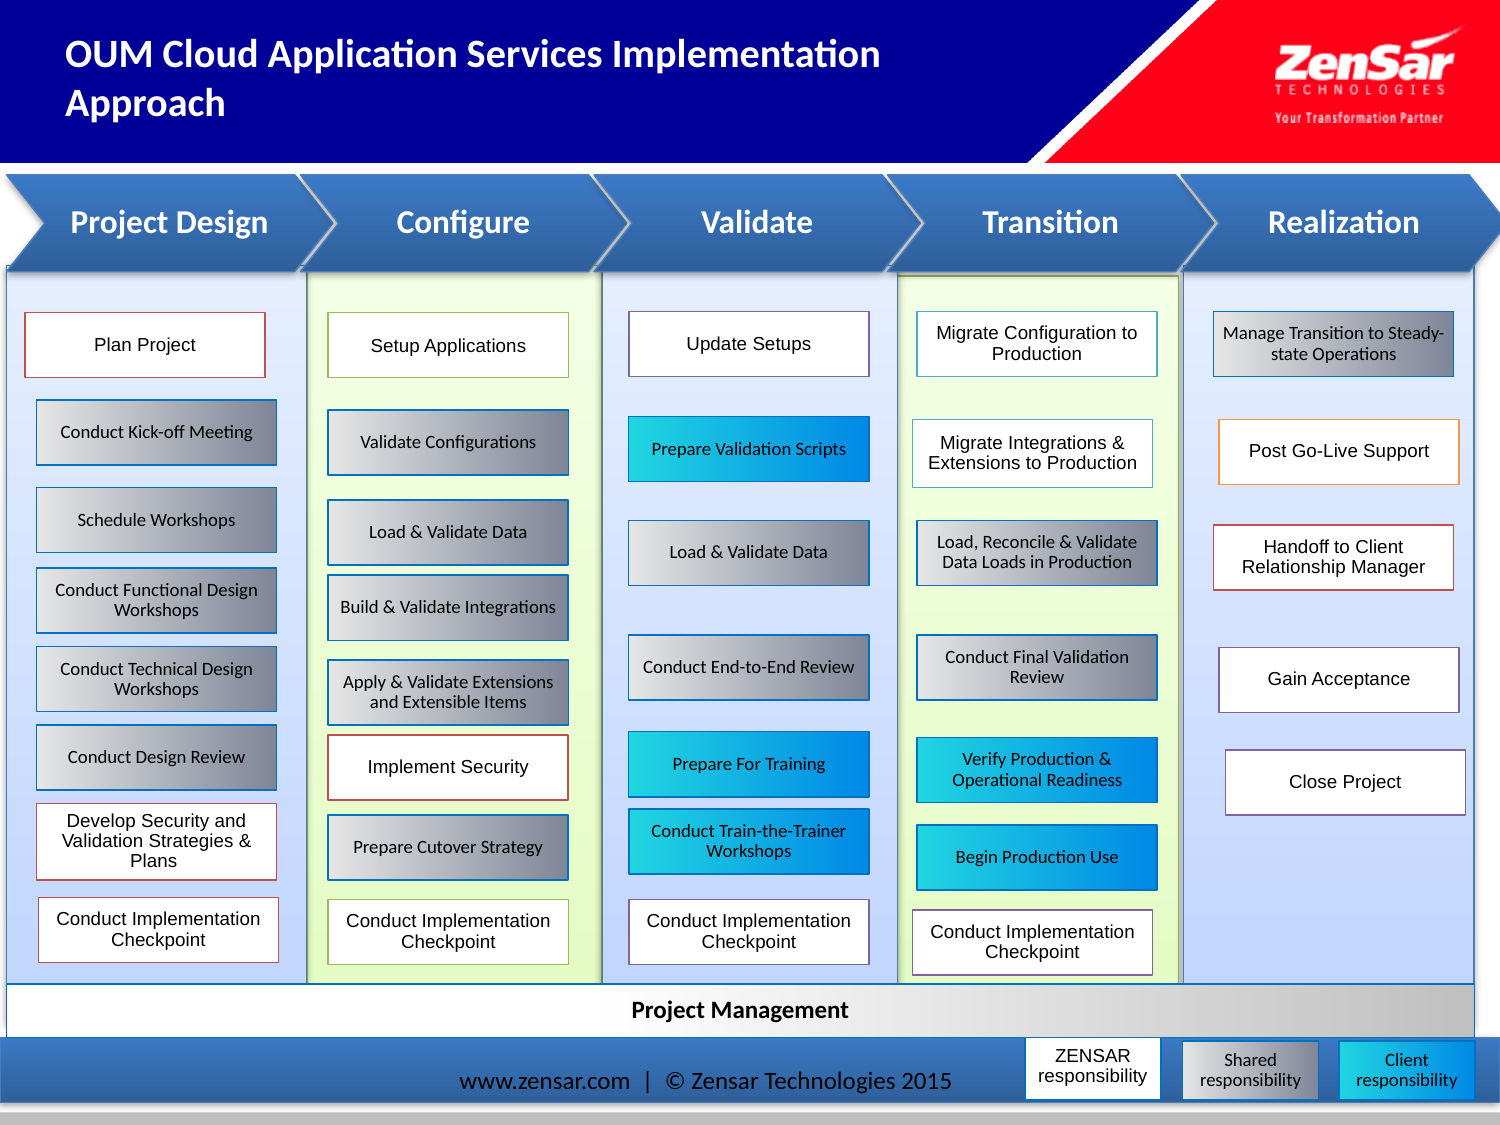

# OUM Cloud Application Services Implementation Approach
Project Design
Configure
Validate
Transition
Realization

Update Setups
Migrate Configuration to Production
Manage Transition to Steady-state Operations
Plan Project
Setup Applications
Conduct Kick-off Meeting
Validate Configurations
Prepare Validation Scripts
Migrate Integrations & Extensions to Production
Post Go-Live Support
Schedule Workshops
Load & Validate Data
Load & Validate Data
Load, Reconcile & Validate Data Loads in Production
Handoff to Client Relationship Manager
Conduct Functional Design Workshops
Build & Validate Integrations
Conduct End-to-End Review
Conduct Final Validation Review
Conduct Technical Design Workshops
Gain Acceptance
Apply & Validate Extensions and Extensible Items
Conduct Design Review
Prepare For Training
Implement Security
Verify Production & Operational Readiness
Close Project
Develop Security and Validation Strategies & Plans
Conduct Train-the-Trainer Workshops
Prepare Cutover Strategy
Begin Production Use
Conduct Implementation Checkpoint
Conduct Implementation Checkpoint
Conduct Implementation Checkpoint
Conduct Implementation Checkpoint
Project Management
ZENSAR responsibility

Shared responsibility
Client responsibility
www.zensar.com  |  © Zensar Technologies 2015
www.zensar.com  |  © Zensar Technologies 2014
21